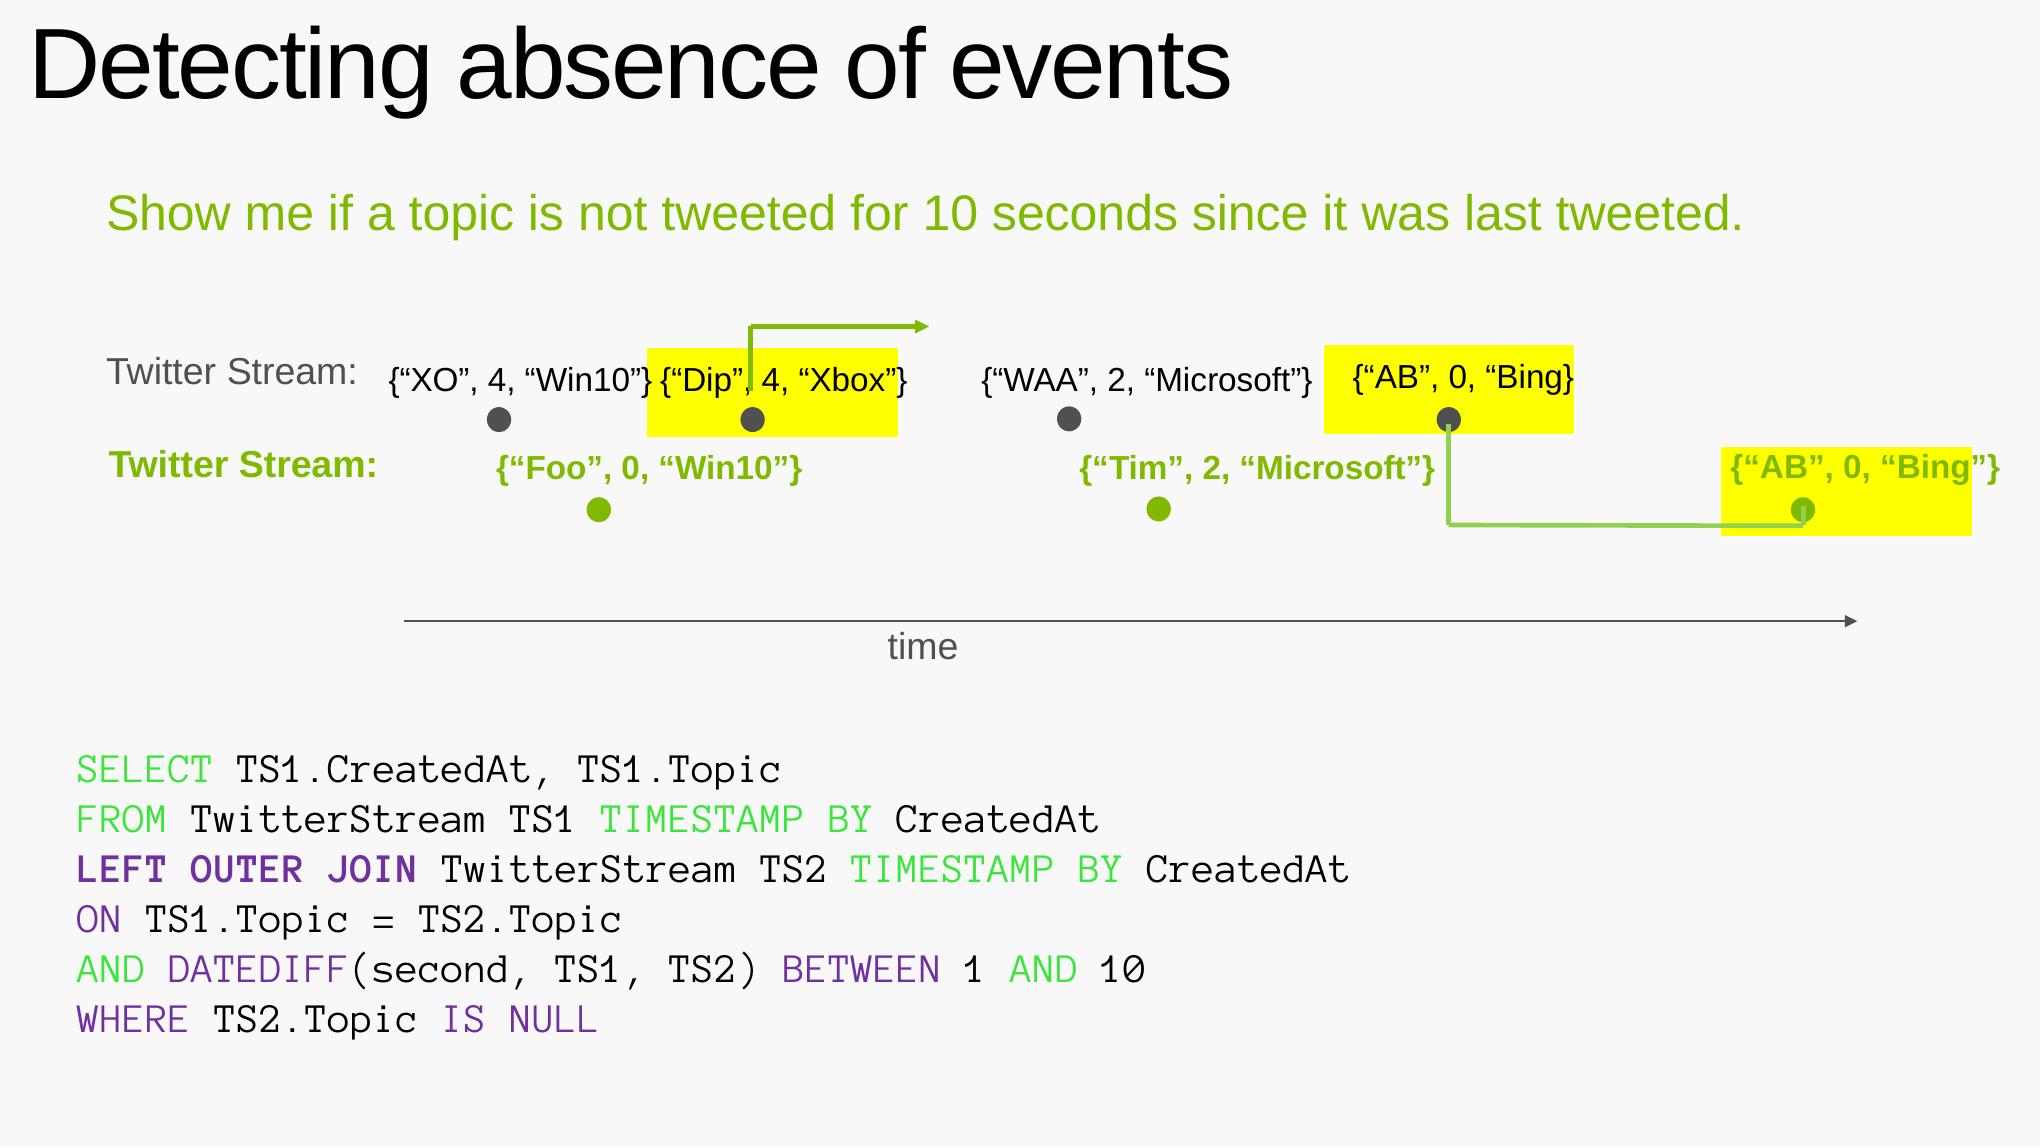

# Detecting absence of events
Show me if a topic is not tweeted for 10 seconds since it was last tweeted.
Twitter Stream:
{“AB”, 0, “Bing}
{“Dip”, 4, “Xbox”}
{“XO”, 4, “Win10”}
{“WAA”, 2, “Microsoft”}

Twitter Stream:
{“AB”, 0, “Bing”}
{“Foo”, 0, “Win10”}
{“Tim”, 2, “Microsoft”}

time
SELECT TS1.CreatedAt, TS1.Topic
FROM TwitterStream TS1 TIMESTAMP BY CreatedAt
LEFT OUTER JOIN TwitterStream TS2 TIMESTAMP BY CreatedAt
ON TS1.Topic = TS2.Topic
AND DATEDIFF(second, TS1, TS2) BETWEEN 1 AND 10
WHERE TS2.Topic IS NULL